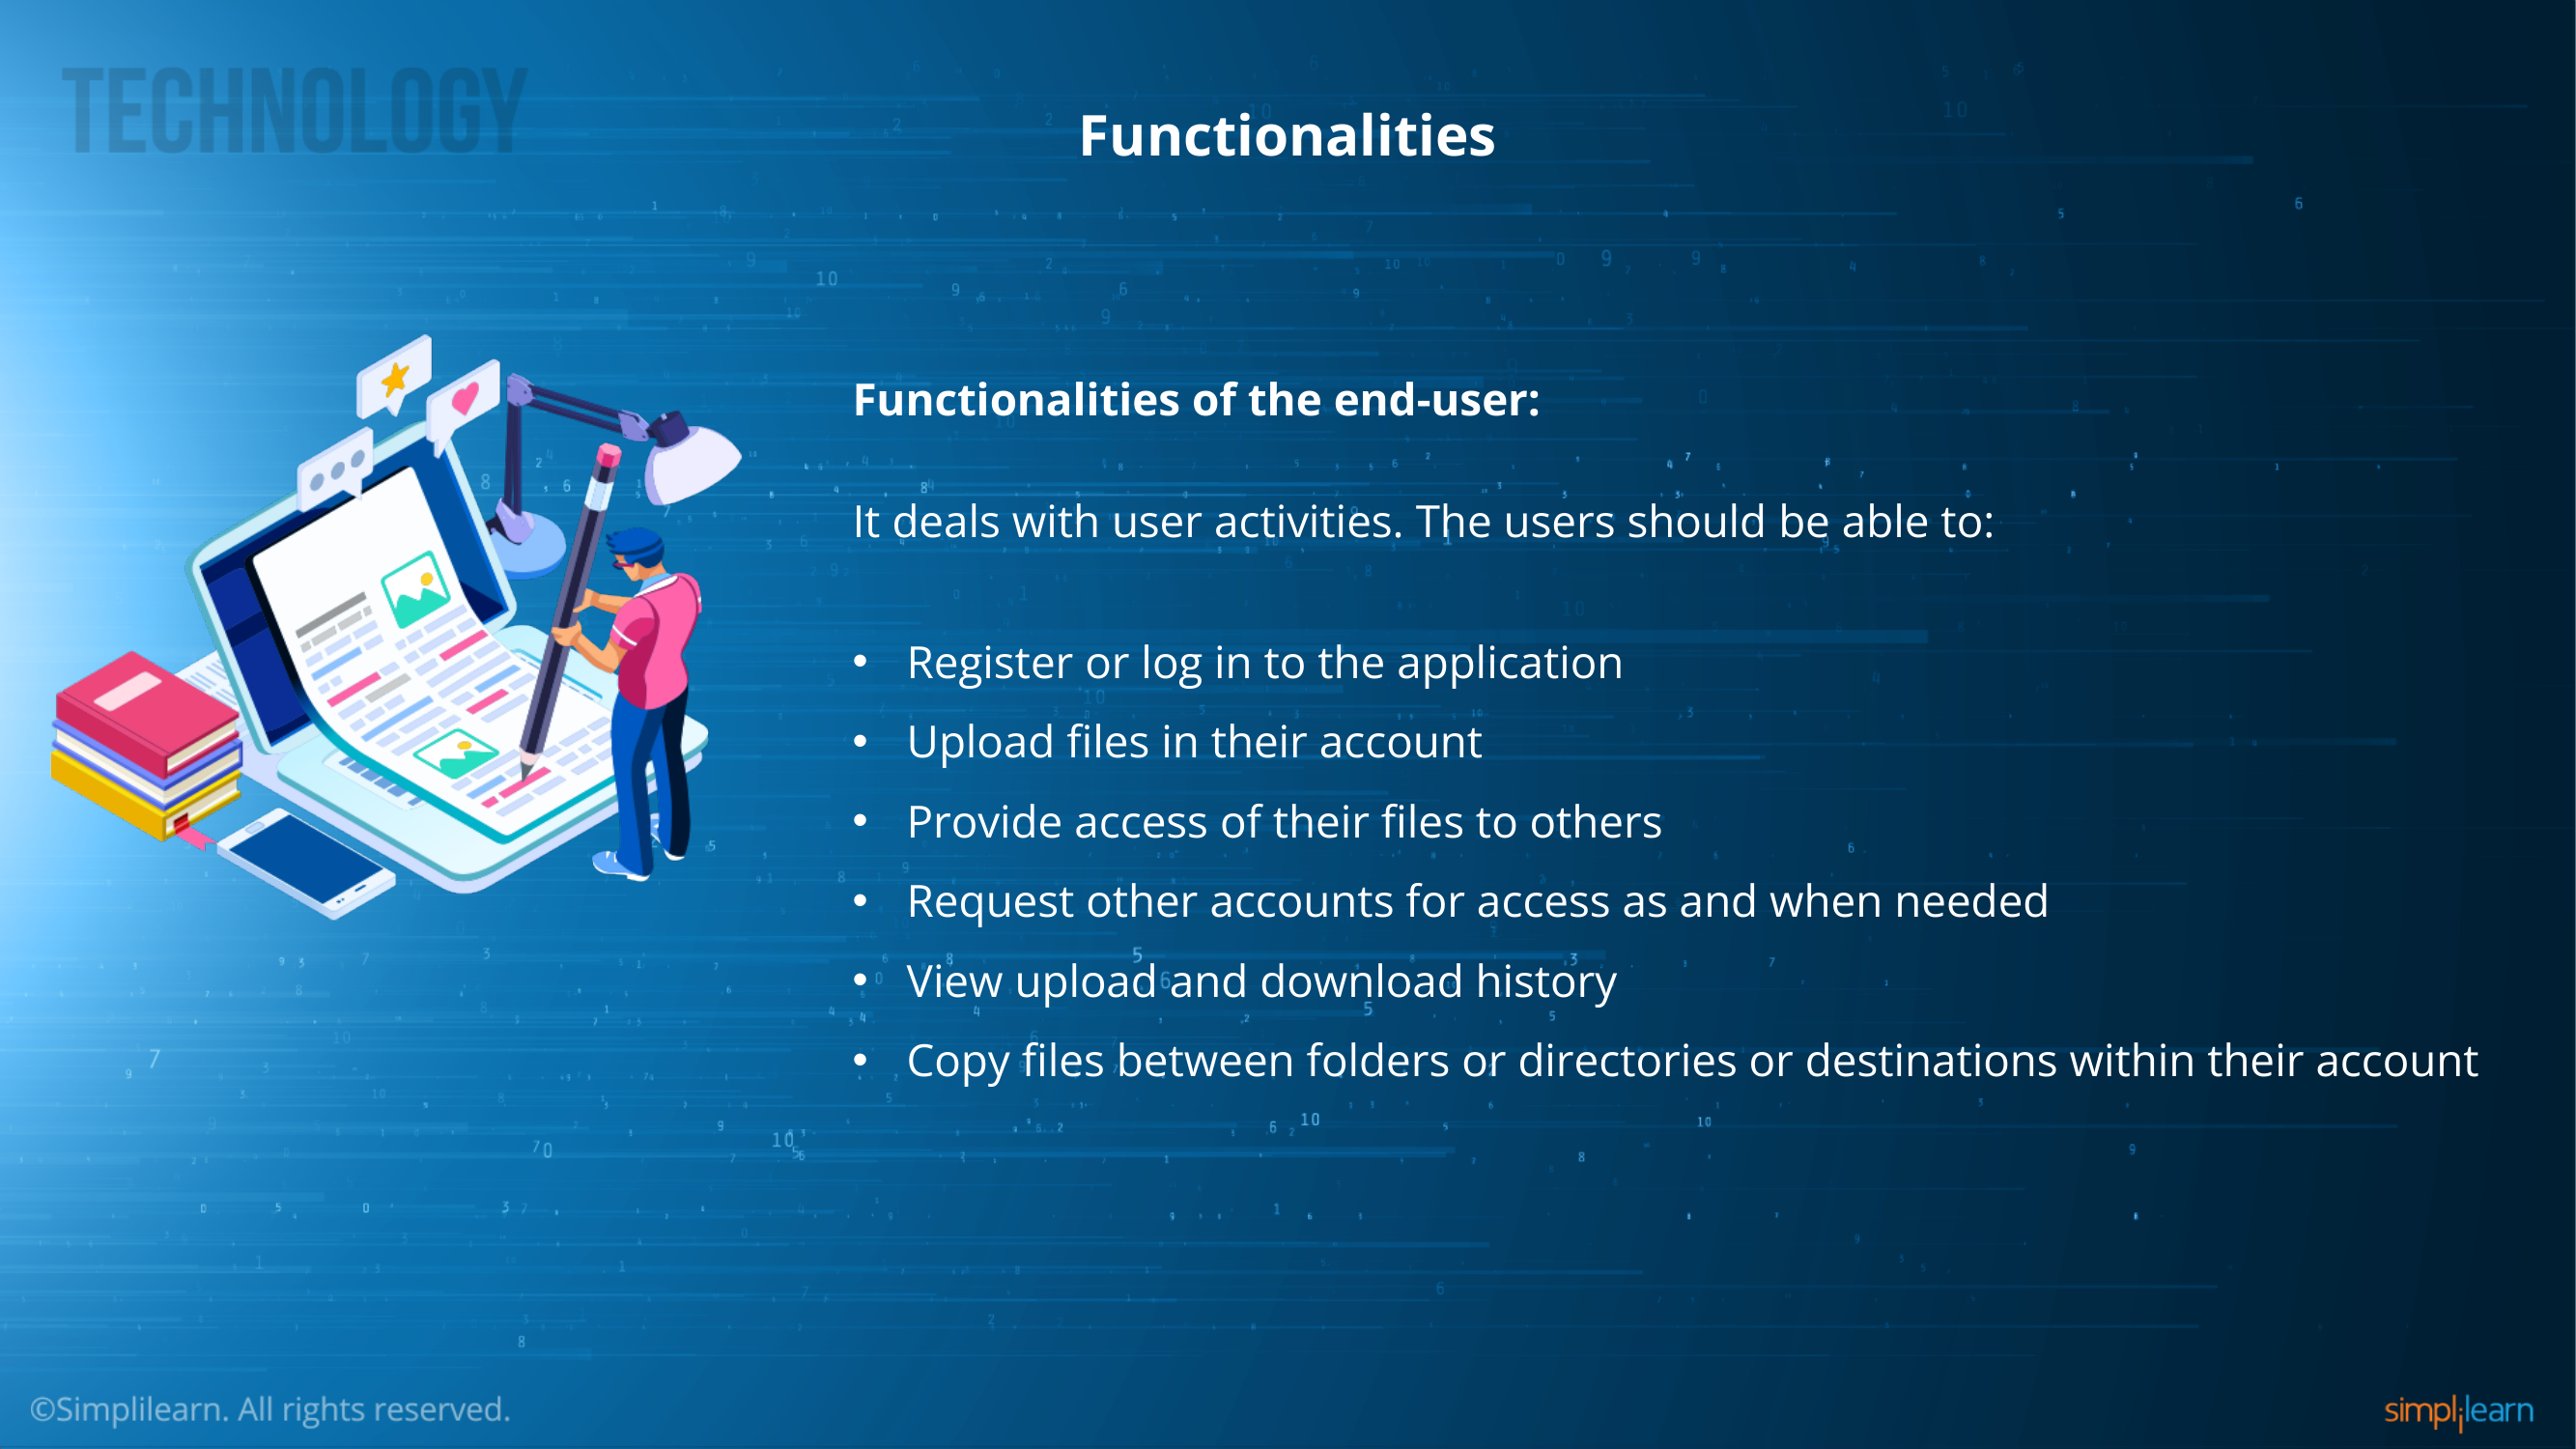

# Functionalities
Functionalities of the end-user:

It deals with user activities. The users should be able to:

Register or log in to the application
Upload files in their account
Provide access of their files to others
Request other accounts for access as and when needed
View upload and download history
Copy files between folders or directories or destinations within their account